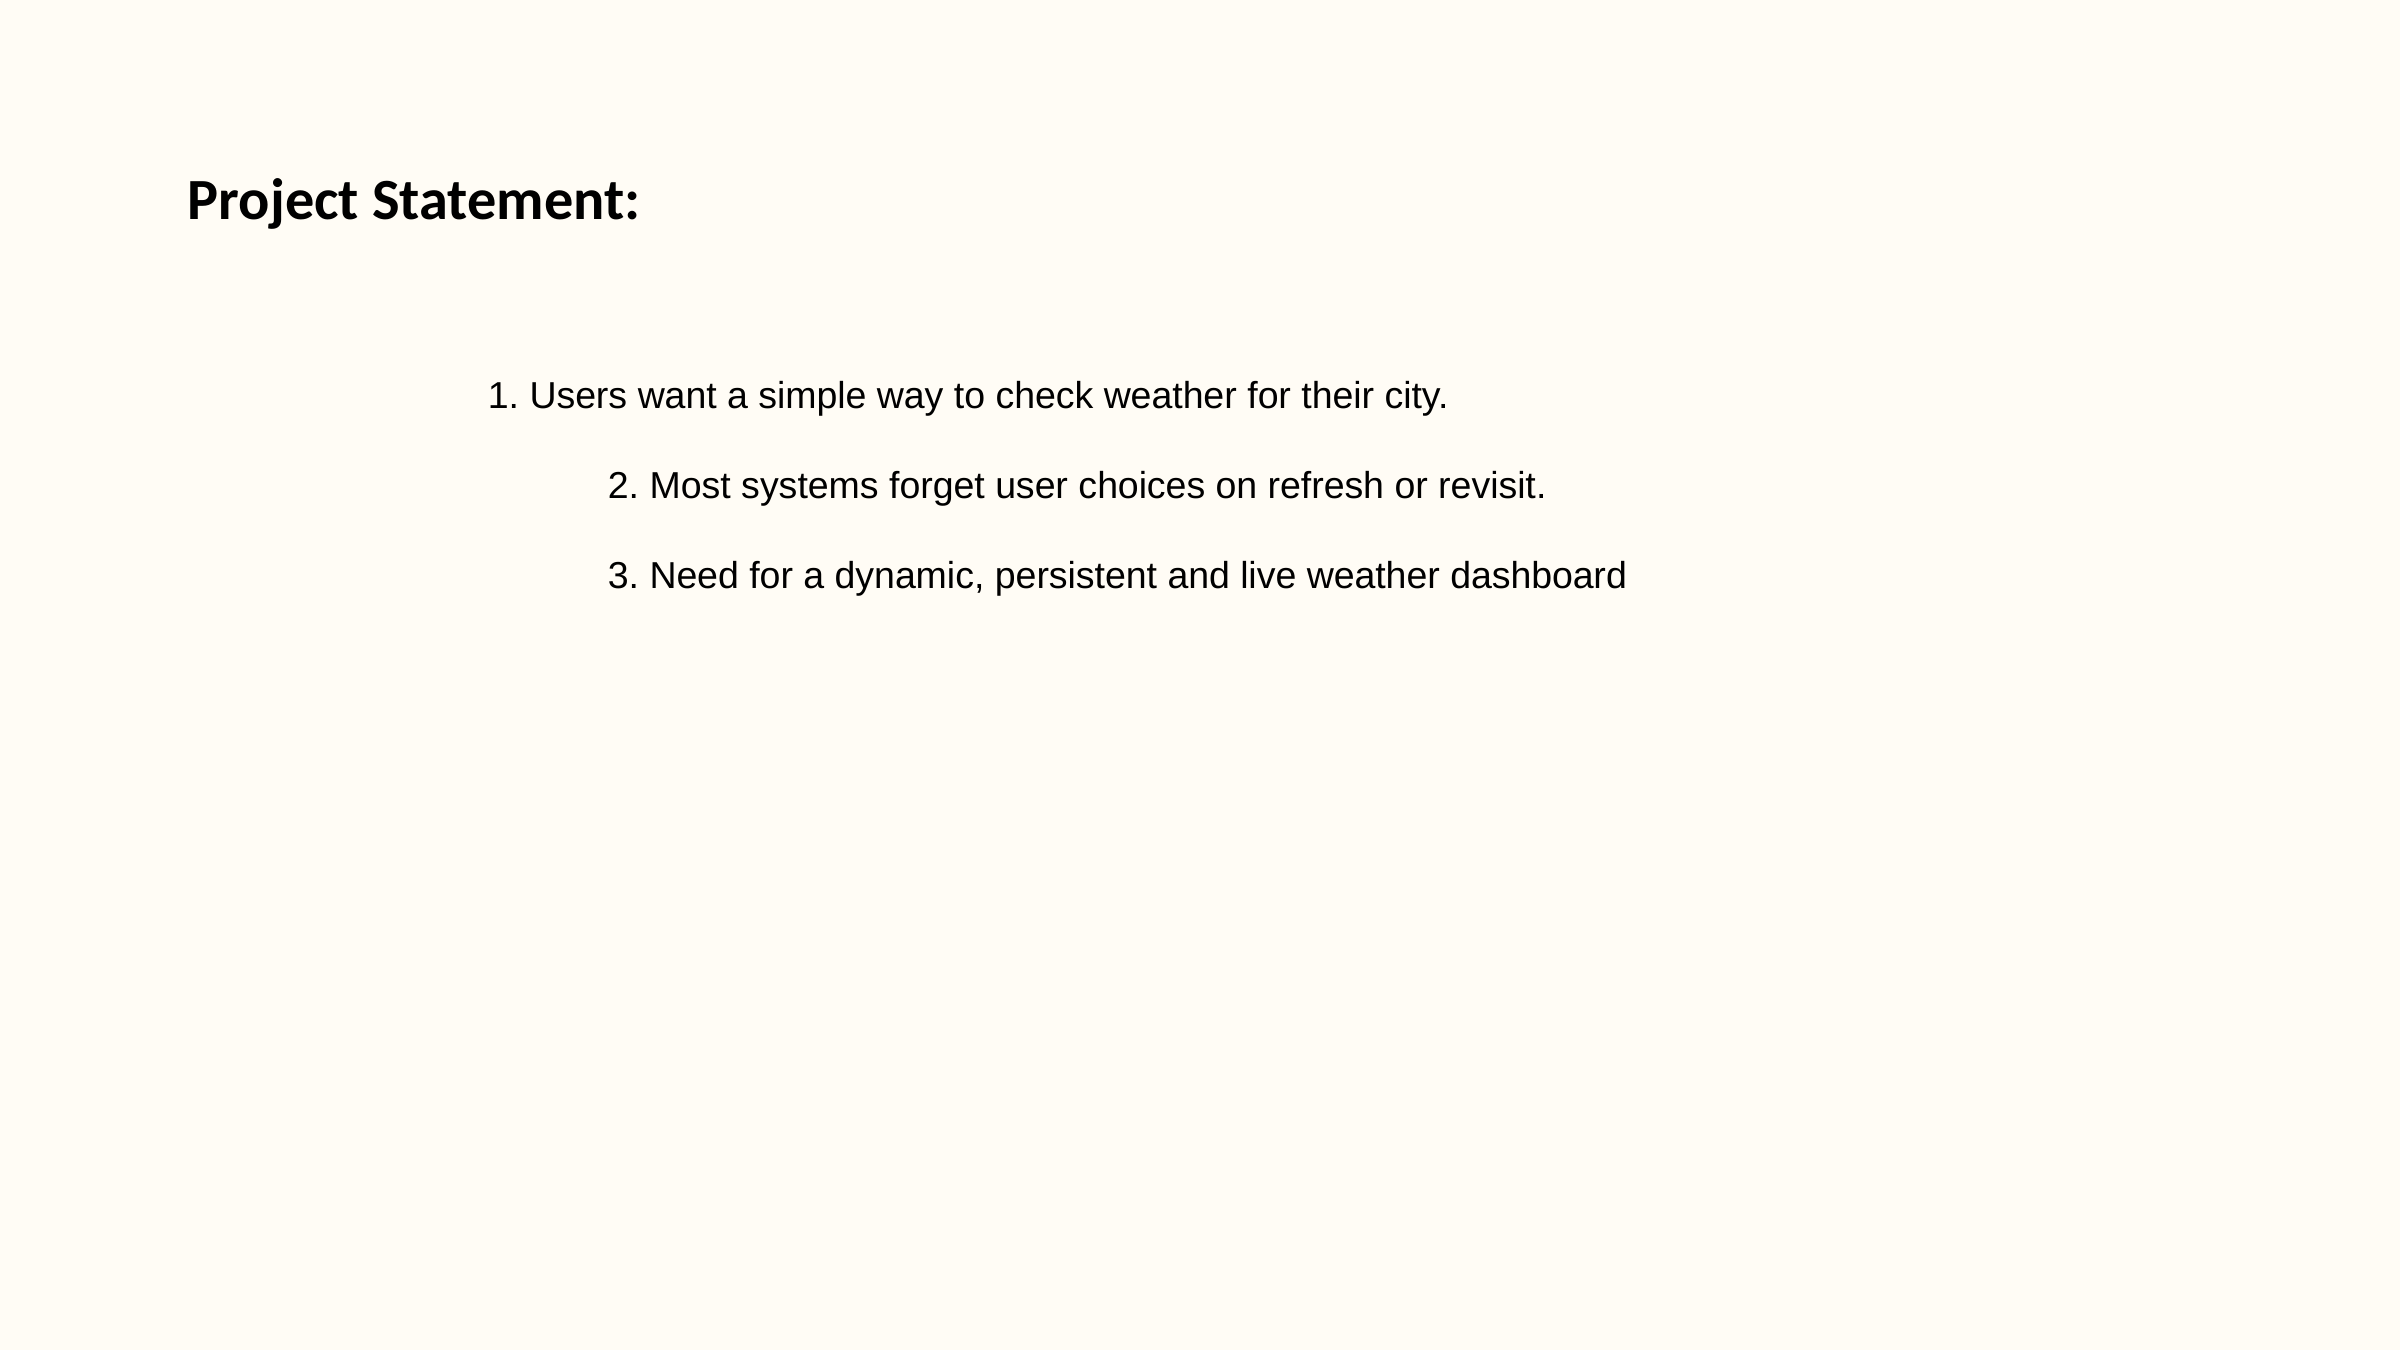

Project Statement:

		1. Users want a simple way to check weather for their city.

                                        2. Most systems forget user choices on refresh or revisit.

                                        3. Need for a dynamic, persistent and live weather dashboard